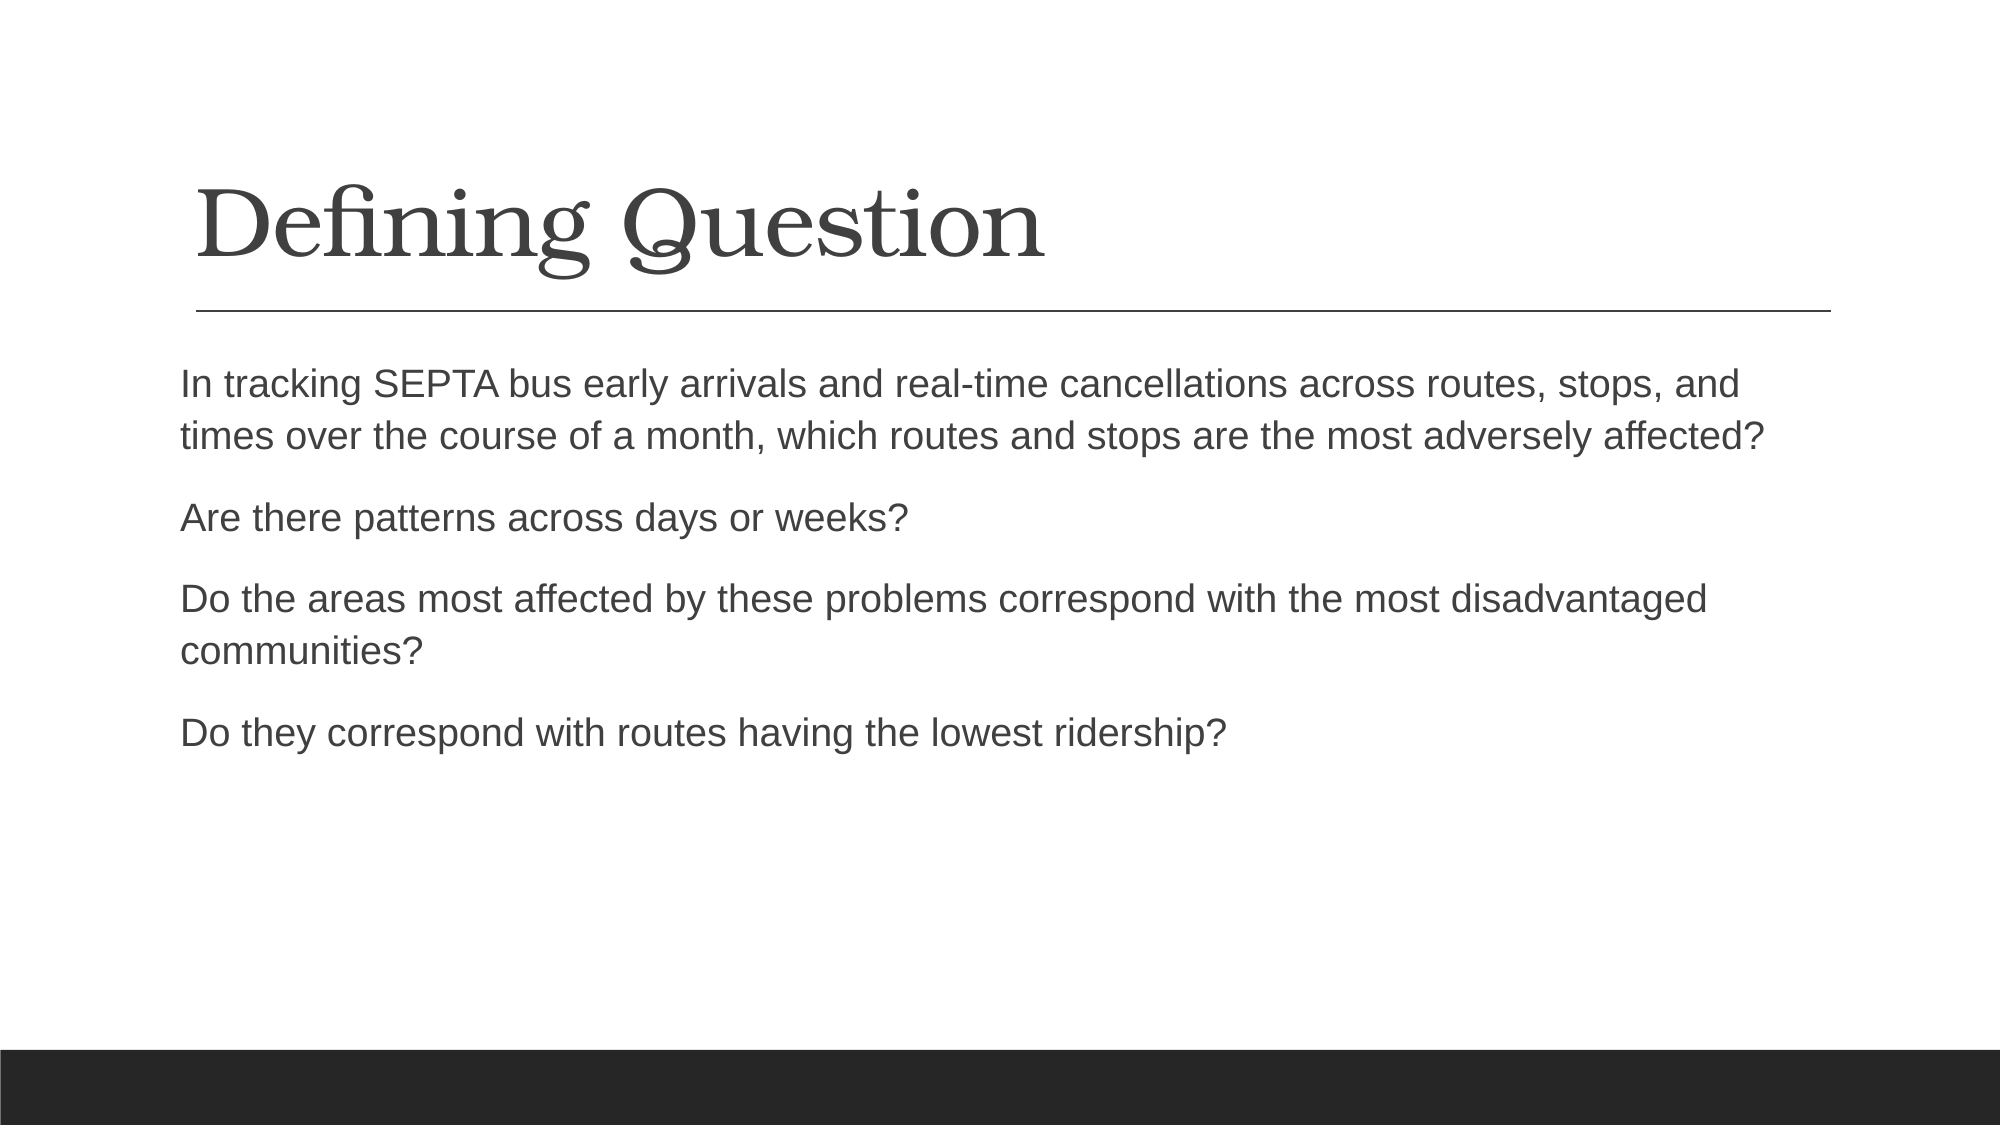

# Defining Question
In tracking SEPTA bus early arrivals and real-time cancellations across routes, stops, and times over the course of a month, which routes and stops are the most adversely affected?
Are there patterns across days or weeks?
Do the areas most affected by these problems correspond with the most disadvantaged communities?
Do they correspond with routes having the lowest ridership?